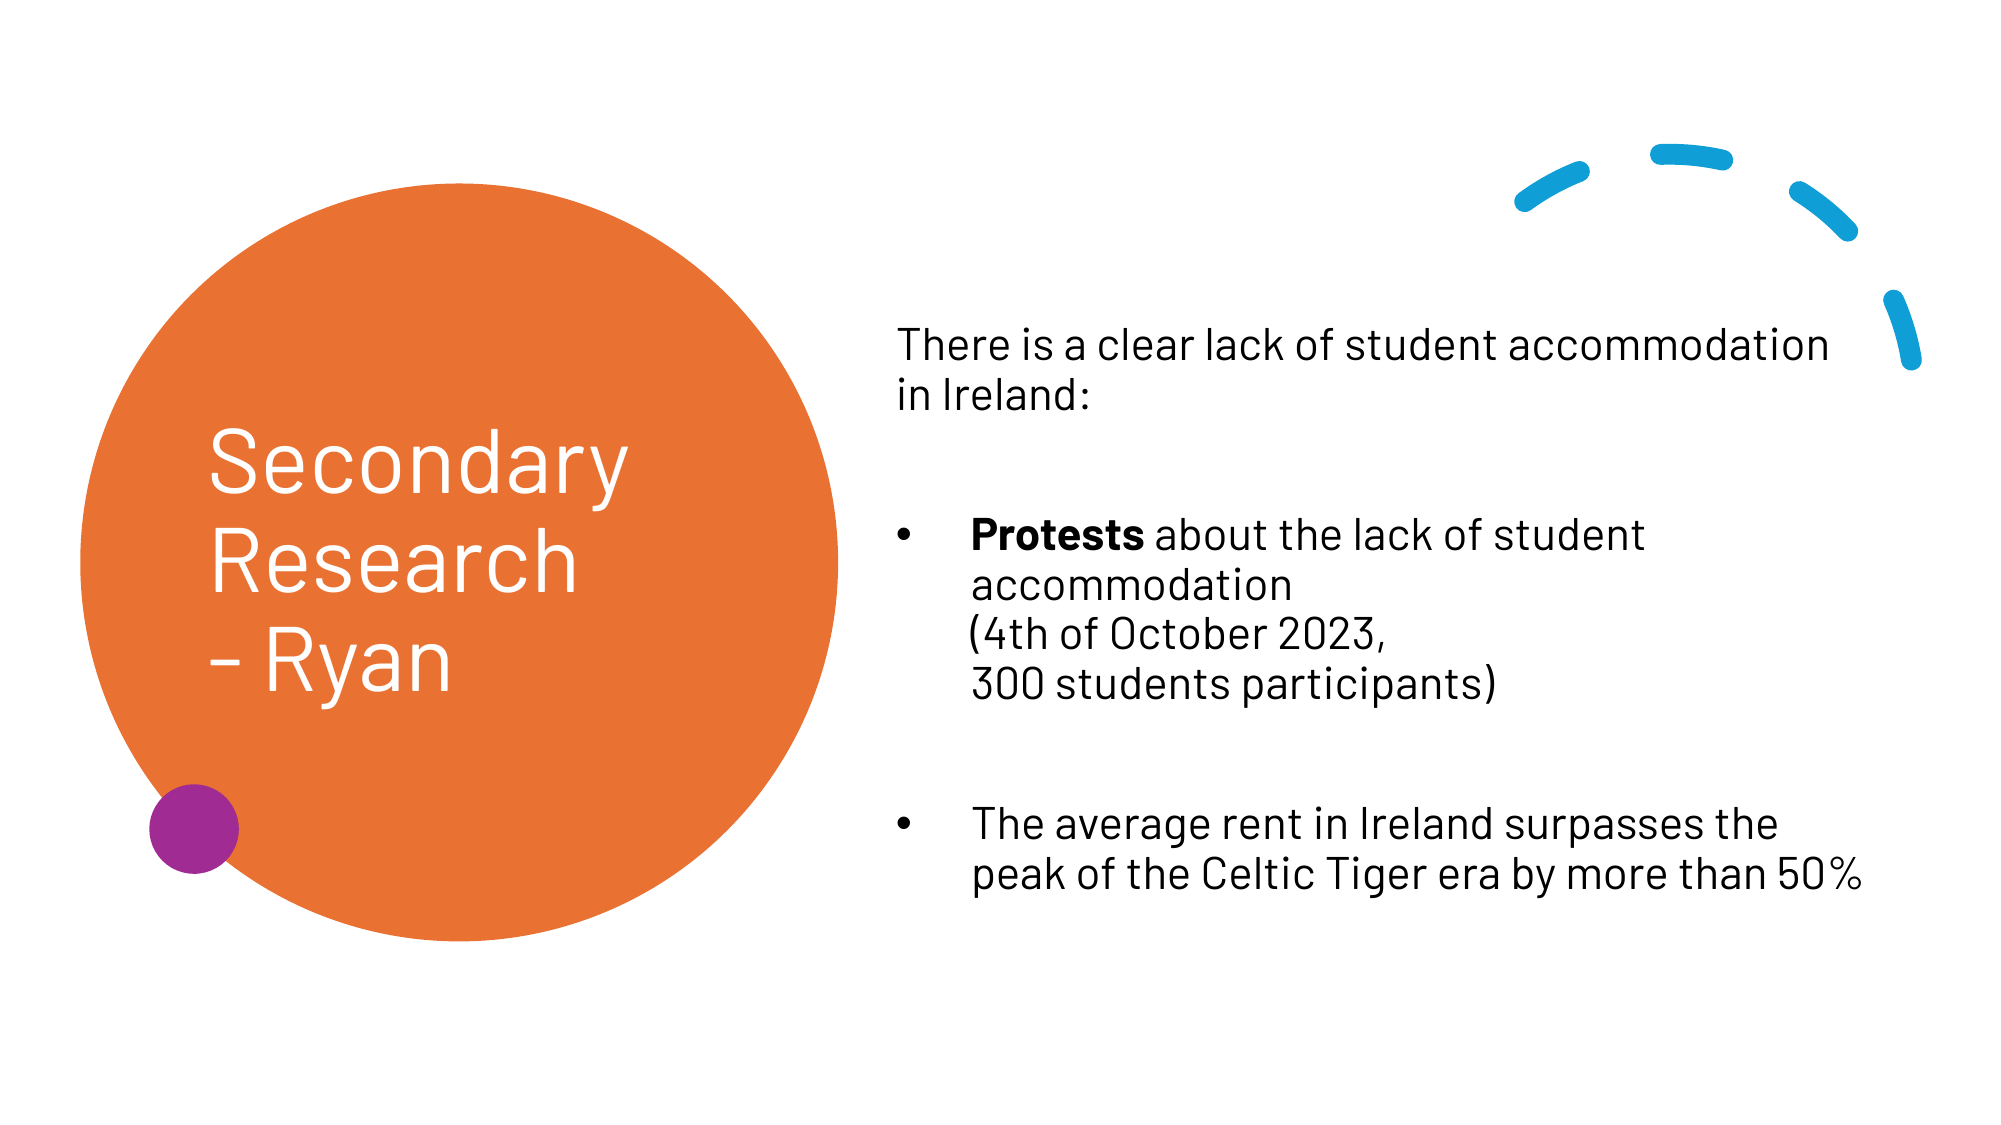

# Secondary Research  - Ryan
There is a clear lack of student accommodation in Ireland:

Protests about the lack of student accommodation
(4th of October 2023,  300 students participants)

The average rent in Ireland surpasses the peak of the Celtic Tiger era by more than 50%